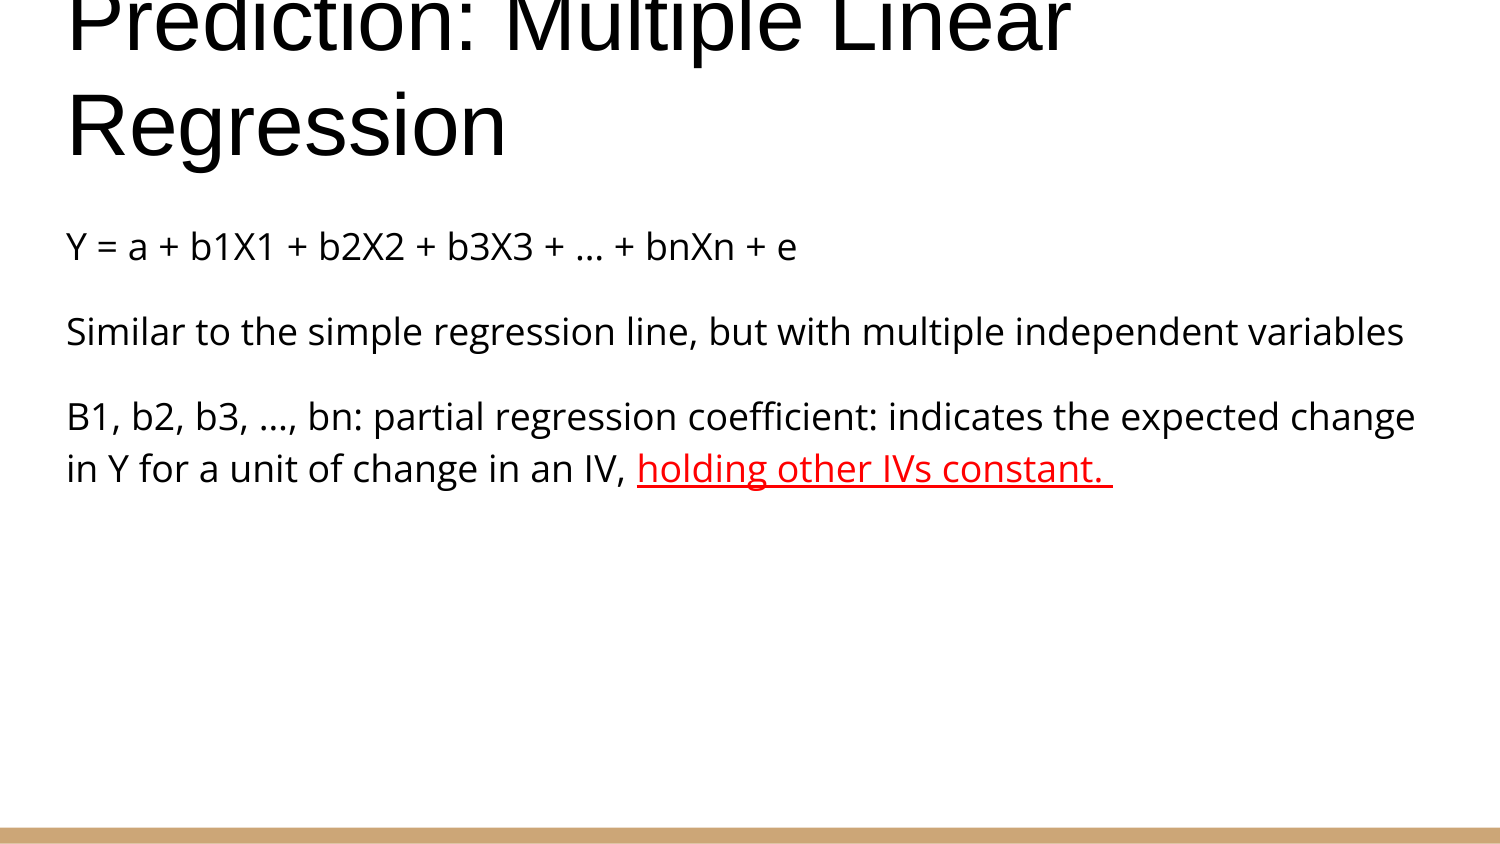

# Prediction: Multiple Linear Regression
Y = a + b1X1 + b2X2 + b3X3 + … + bnXn + e
Similar to the simple regression line, but with multiple independent variables
B1, b2, b3, …, bn: partial regression coefficient: indicates the expected change in Y for a unit of change in an IV, holding other IVs constant.